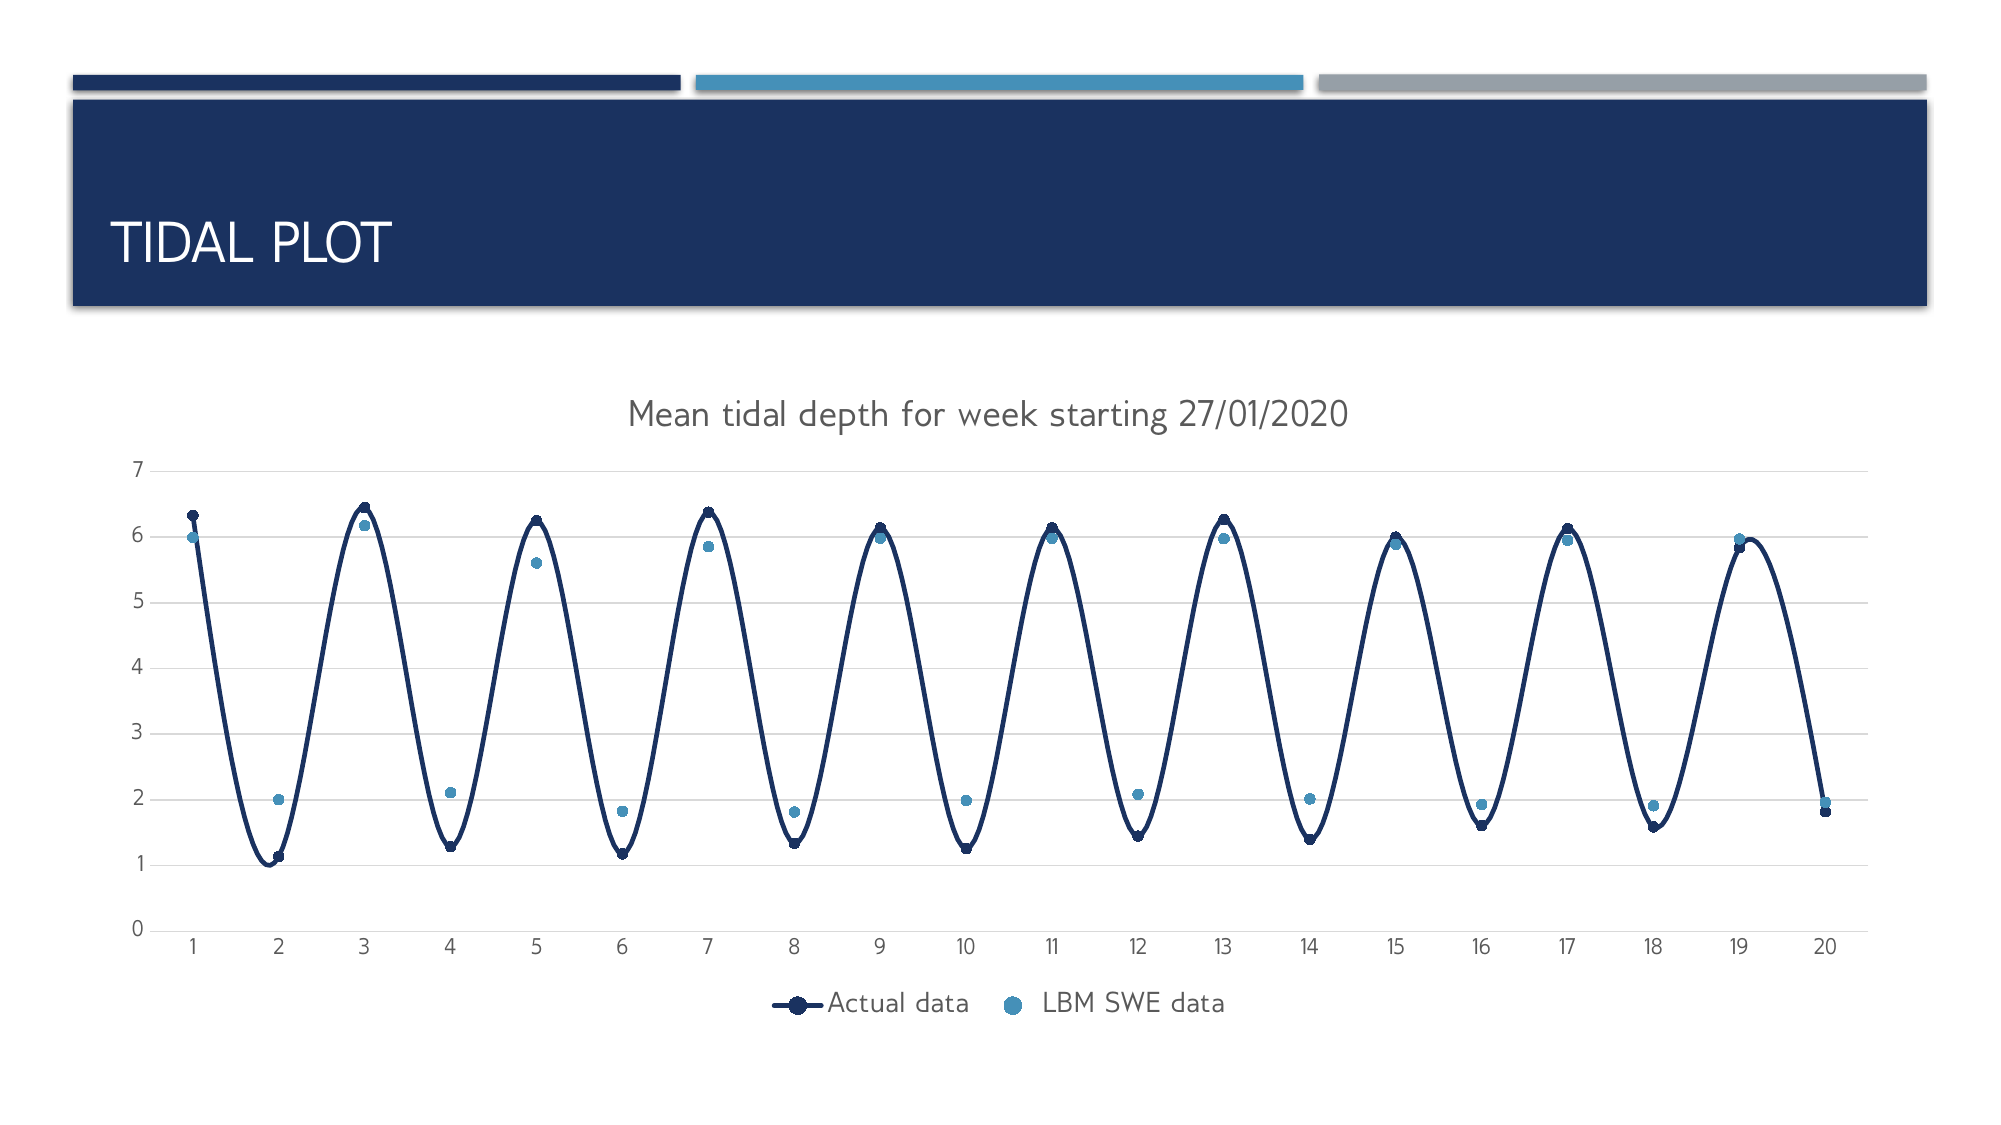

# Tidal plot

### Chart: Mean tidal depth for week starting 27/01/2020

| Category |  |  |
|---|---|---|